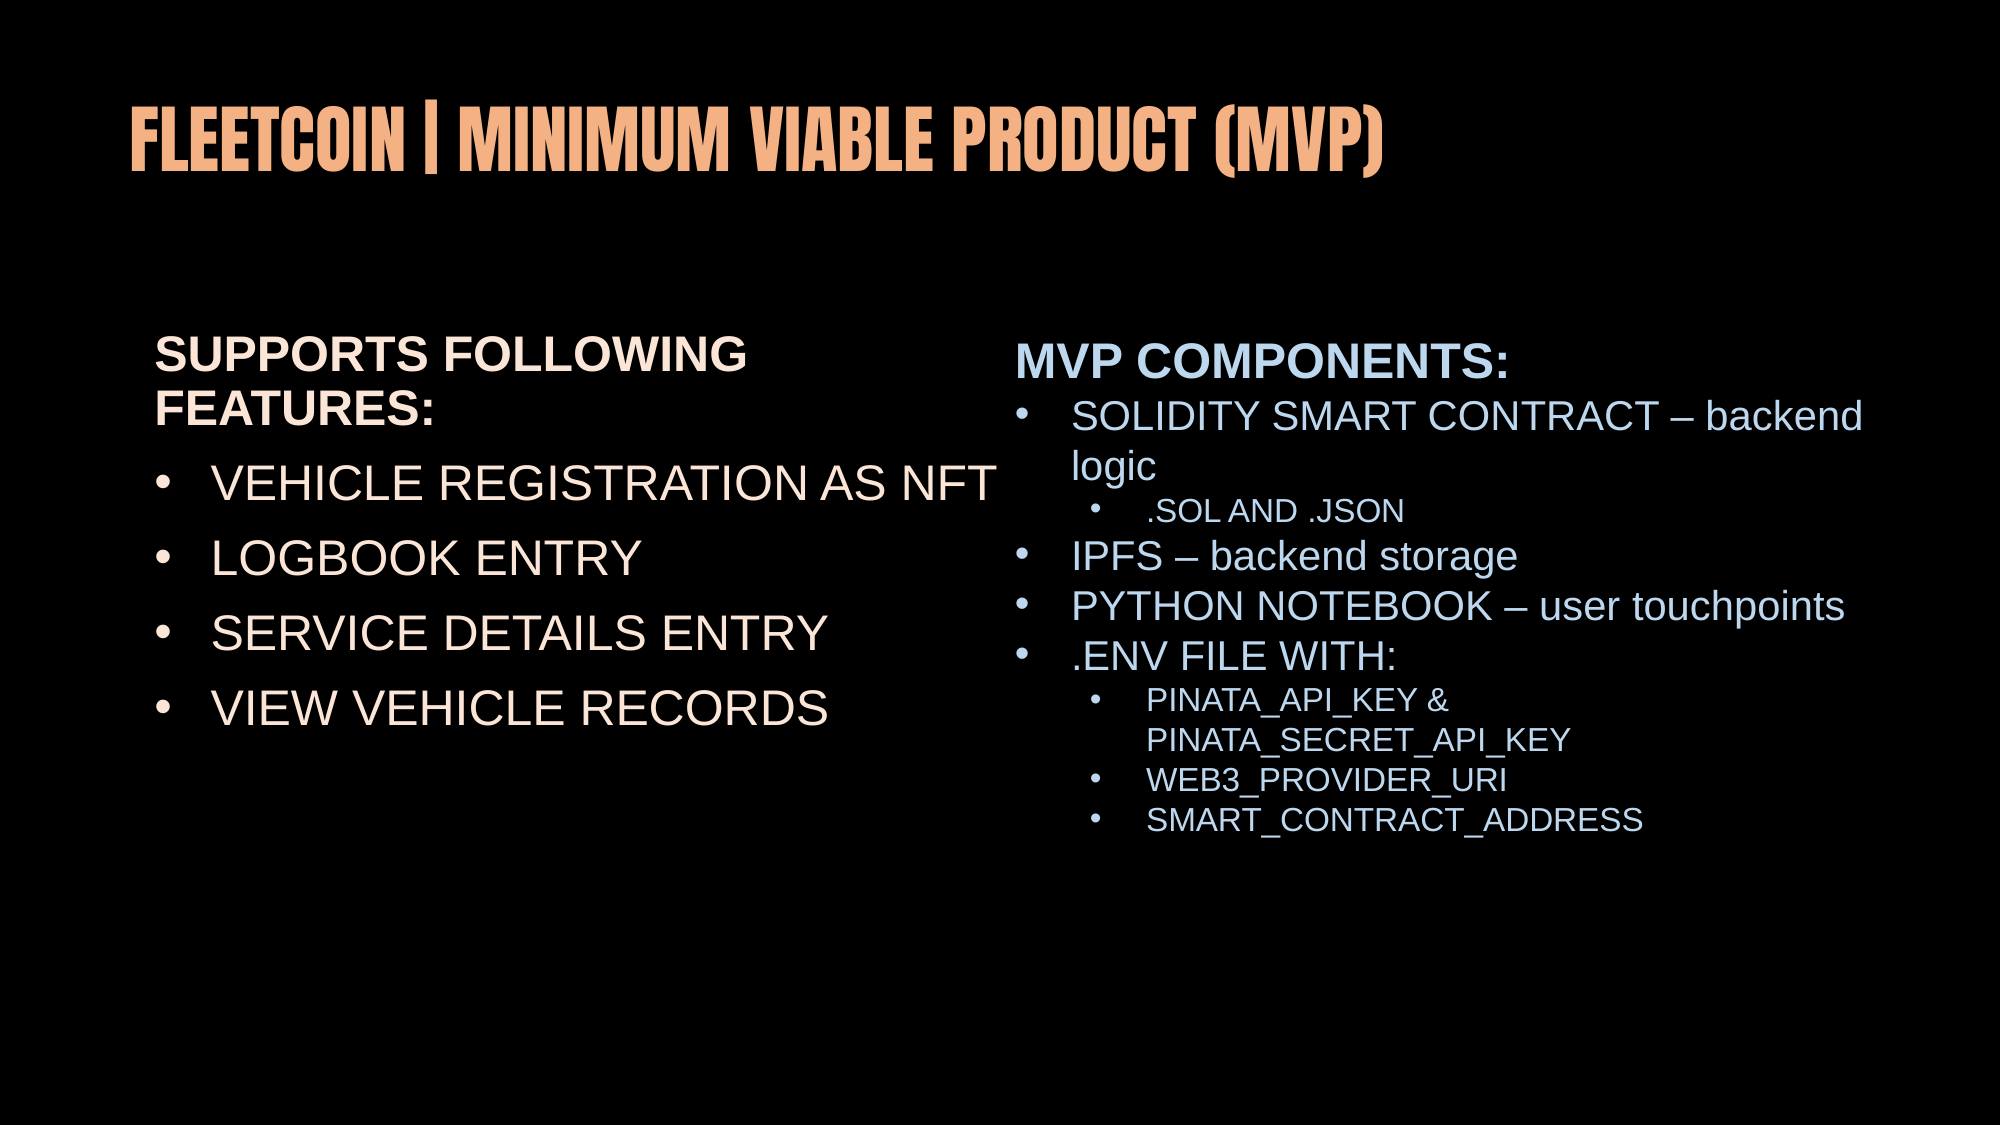

# FLEETCOIN | MINIMUM VIABLE PRODUCT (MVP)
SUPPORTS FOLLOWING FEATURES:
VEHICLE REGISTRATION AS NFT
LOGBOOK ENTRY
SERVICE DETAILS ENTRY
VIEW VEHICLE RECORDS
MVP COMPONENTS:
SOLIDITY SMART CONTRACT – backend logic
.SOL AND .JSON
IPFS – backend storage
PYTHON NOTEBOOK – user touchpoints
.ENV FILE WITH:
PINATA_API_KEY & PINATA_SECRET_API_KEY
WEB3_PROVIDER_URI
SMART_CONTRACT_ADDRESS